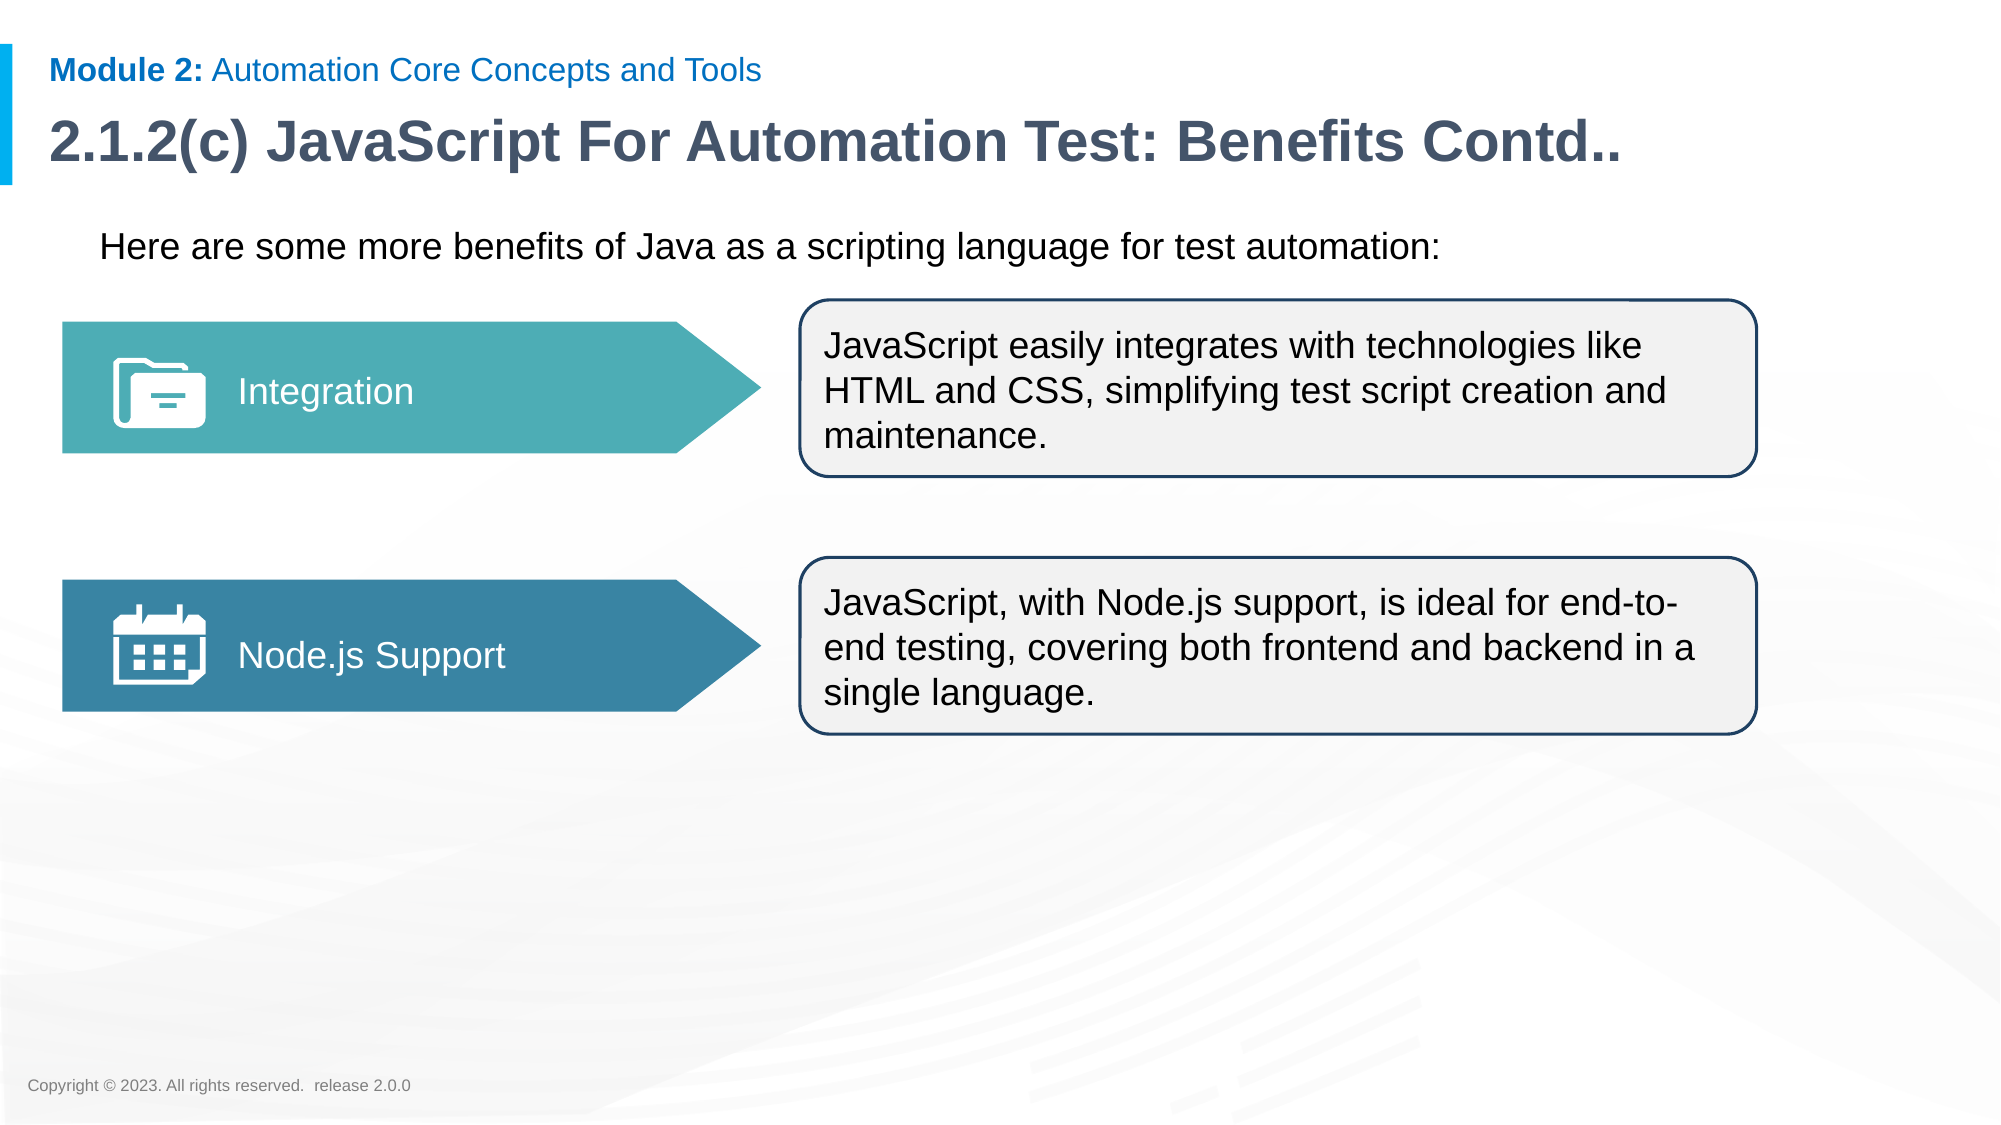

# 2.1.2(c) JavaScript For Automation Test: Benefits Contd..
Here are some more benefits of Java as a scripting language for test automation:

JavaScript easily integrates with technologies like HTML and CSS, simplifying test script creation and maintenance.

Integration

JavaScript, with Node.js support, is ideal for end-to-end testing, covering both frontend and backend in a single language.

Node.js Support